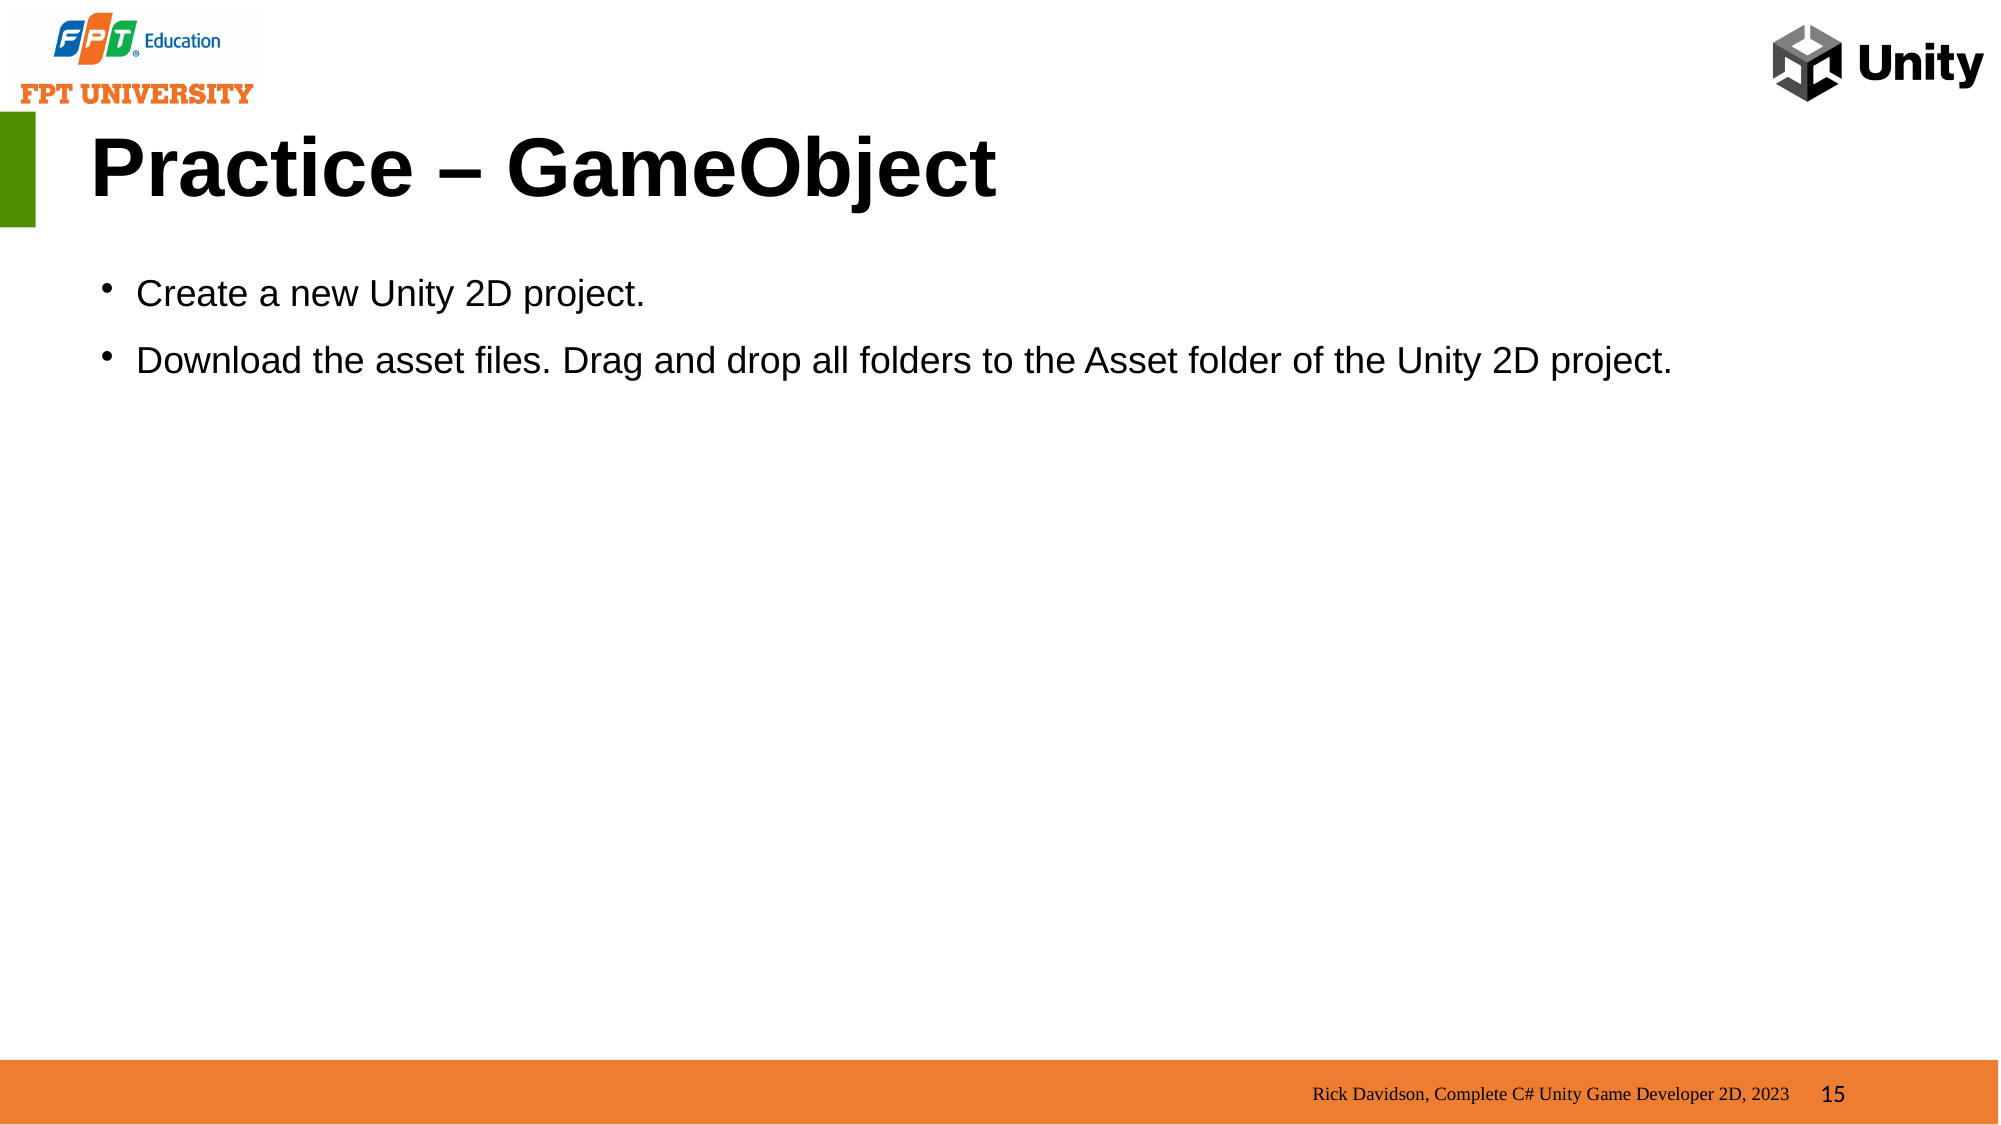

Practice – GameObject
Create a new Unity 2D project.
Download the asset files. Drag and drop all folders to the Asset folder of the Unity 2D project.
15
Rick Davidson, Complete C# Unity Game Developer 2D, 2023